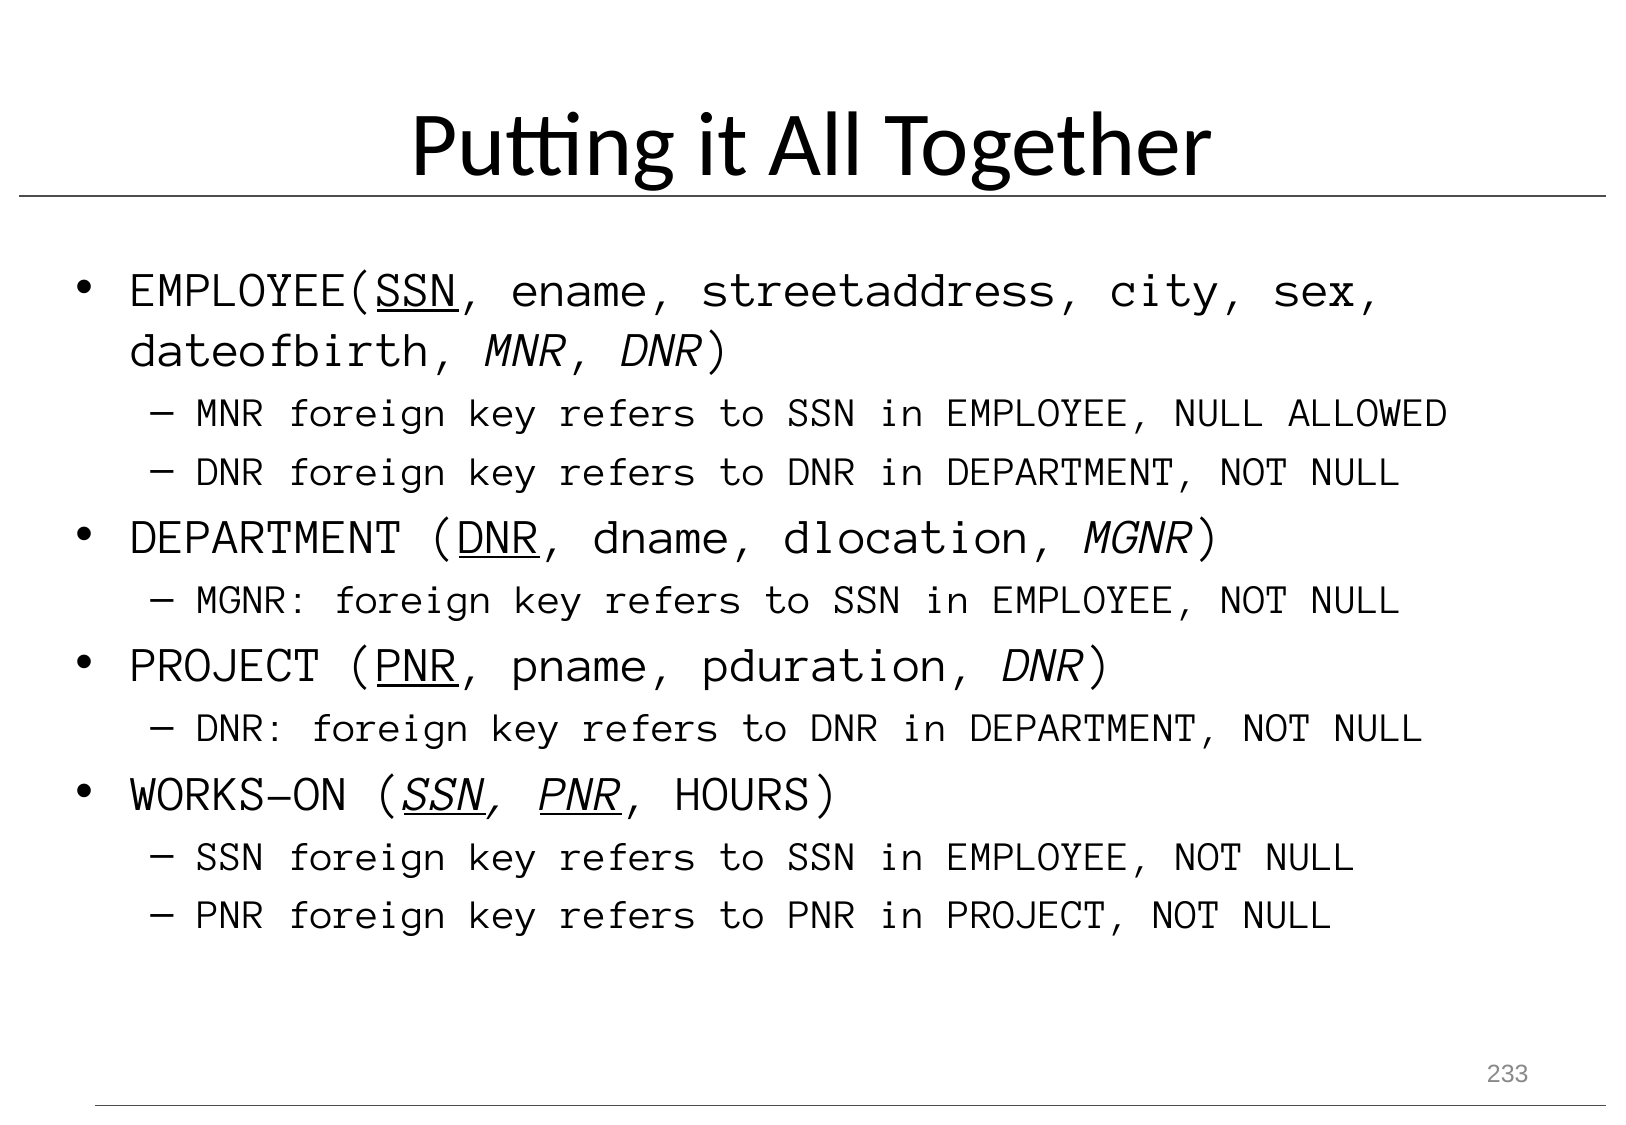

# Putting it All Together
EMPLOYEE(SSN, ename, streetaddress, city, sex, dateofbirth, MNR, DNR)
MNR foreign key refers to SSN in EMPLOYEE, NULL ALLOWED
DNR foreign key refers to DNR in DEPARTMENT, NOT NULL
DEPARTMENT (DNR, dname, dlocation, MGNR)
MGNR: foreign key refers to SSN in EMPLOYEE, NOT NULL
PROJECT (PNR, pname, pduration, DNR)
DNR: foreign key refers to DNR in DEPARTMENT, NOT NULL
WORKS-ON (SSN, PNR, HOURS)
SSN foreign key refers to SSN in EMPLOYEE, NOT NULL
PNR foreign key refers to PNR in PROJECT, NOT NULL

233